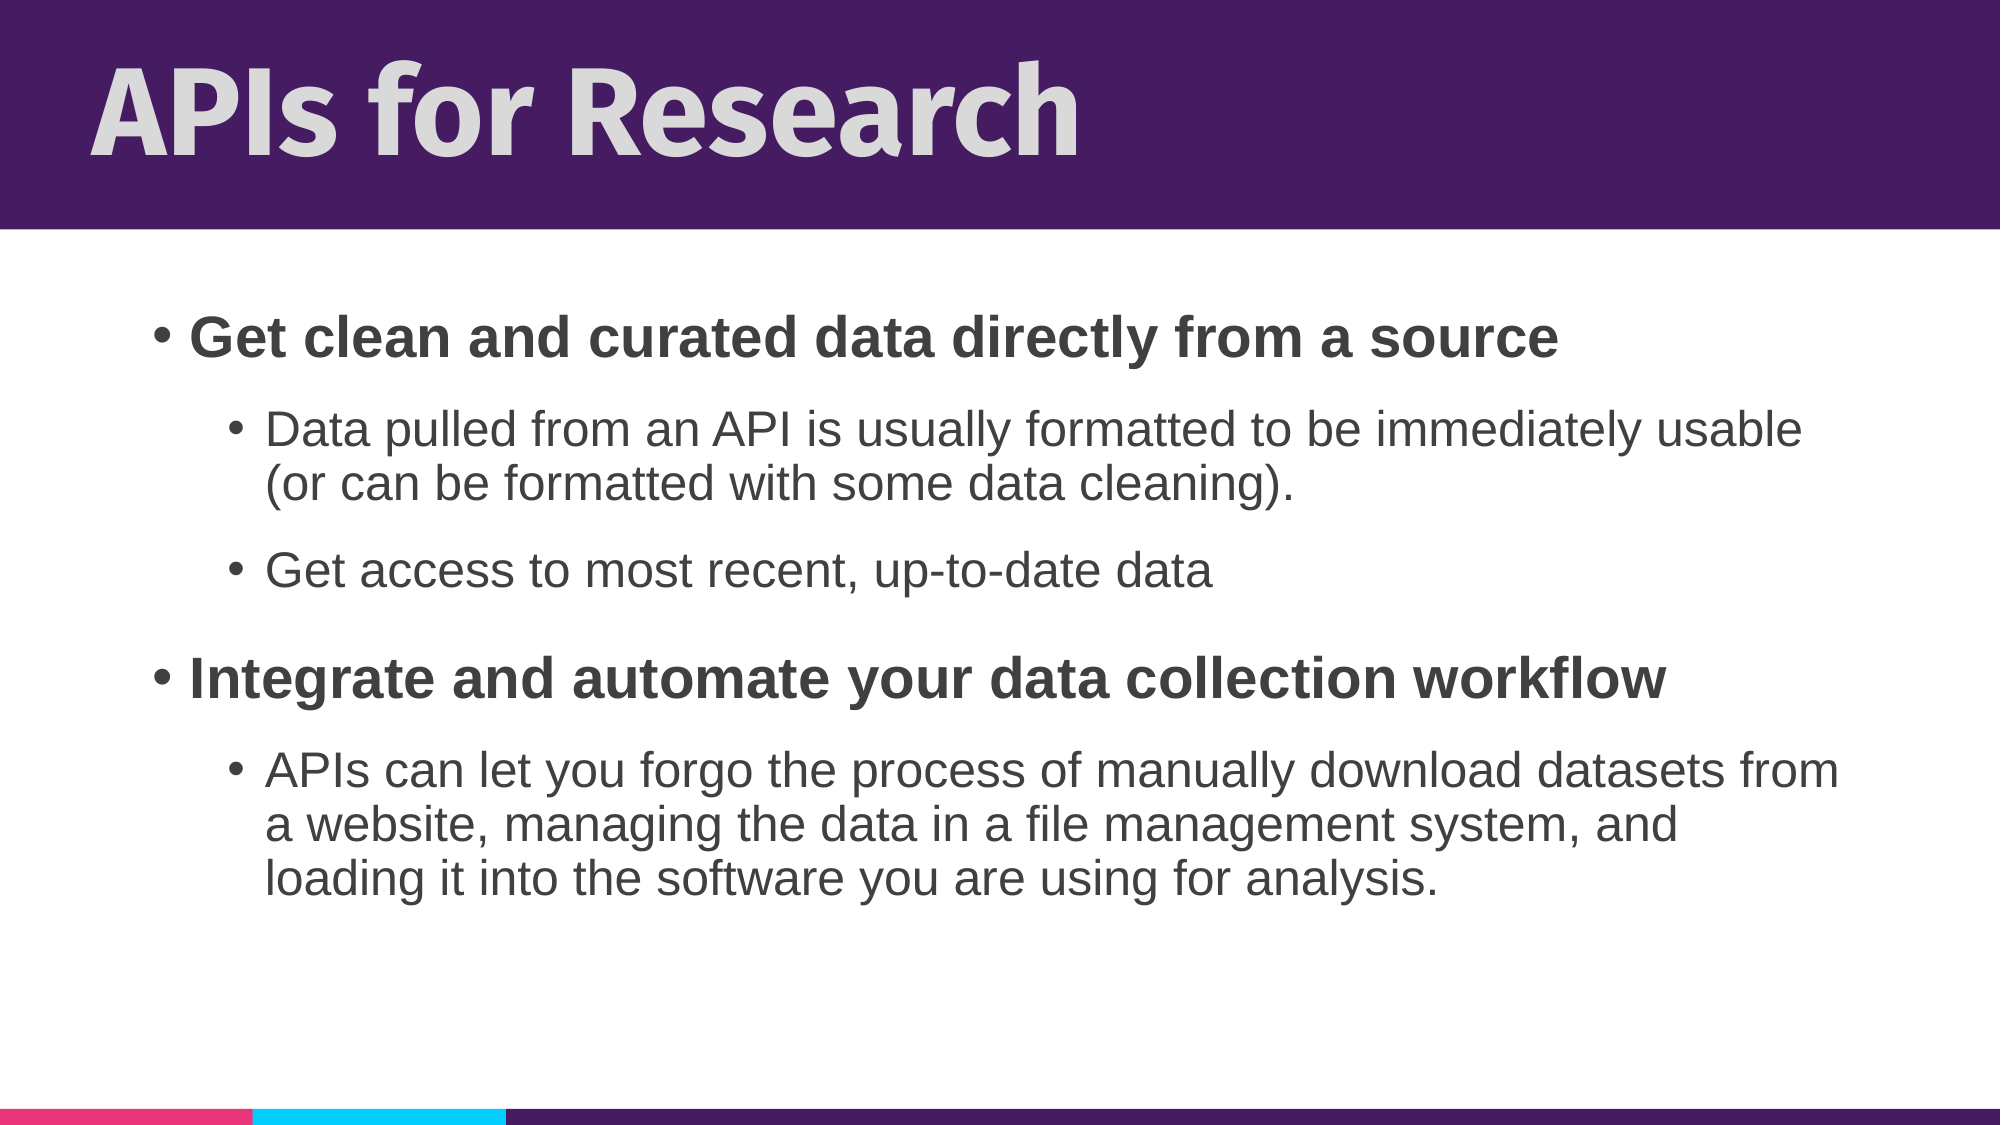

# APIs for Research
Get clean and curated data directly from a source​
Data pulled from an API is usually formatted to be immediately usable (or can be formatted with some data cleaning).
Get access to most recent, up-to-date data​
Integrate and automate your data collection workflow ​
APIs can let you forgo the process of manually download datasets from a website, managing the data in a file management system, and loading it into the software you are using for analysis. ​